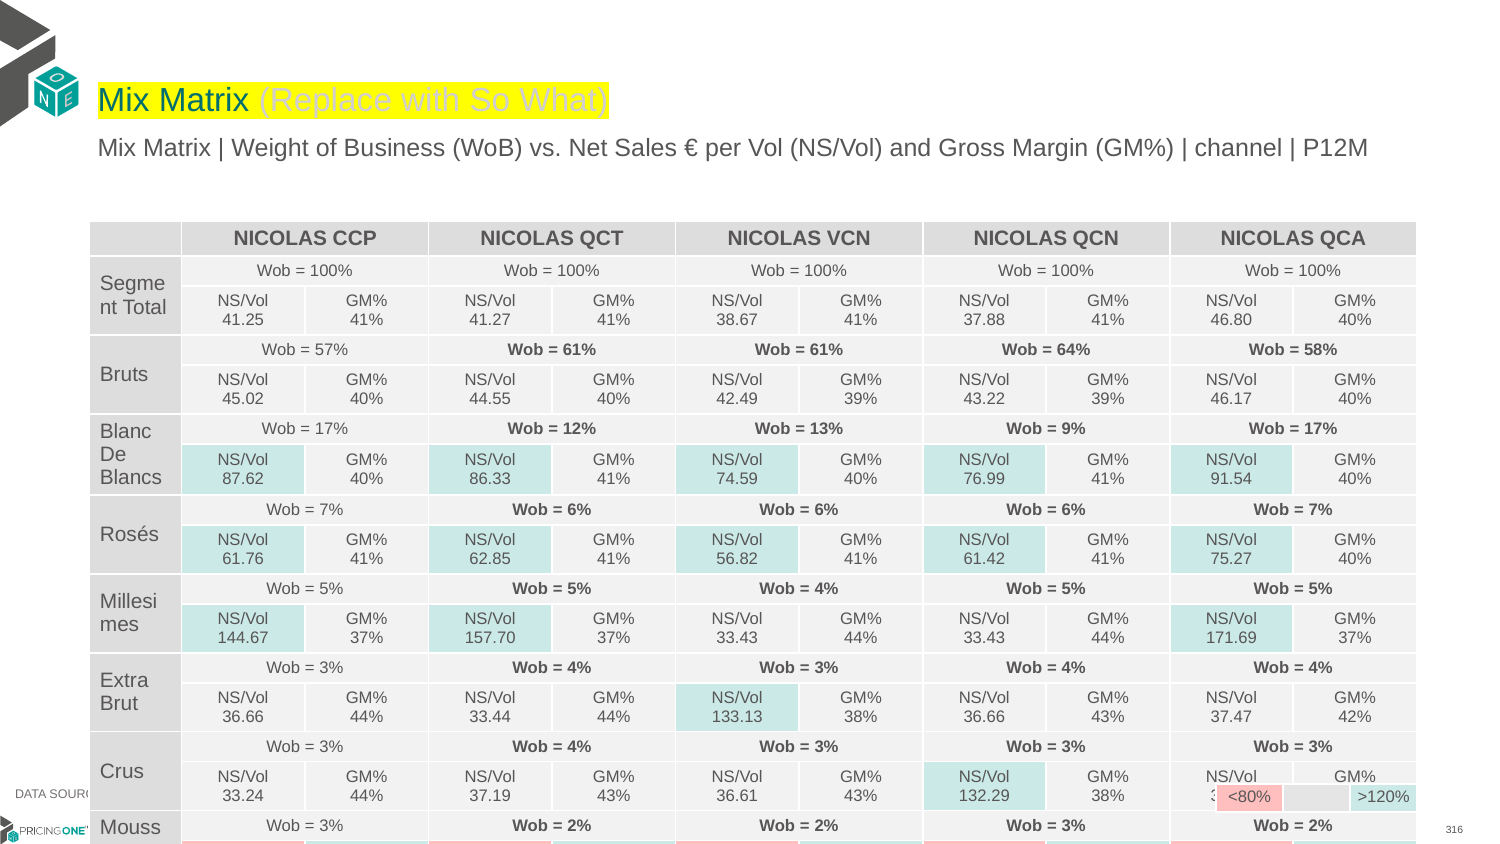

# Mix Matrix (Replace with So What)
Mix Matrix | Weight of Business (WoB) vs. Net Sales € per Vol (NS/Vol) and Gross Margin (GM%) | channel | P12M
|  | NICOLAS CCP |  | NICOLAS QCT |  | NICOLAS VCN |  | NICOLAS QCN |  | NICOLAS QCA |  |
| --- | --- | --- | --- | --- | --- | --- | --- | --- | --- | --- |
| Segment Total | Wob = 100% |  | Wob = 100% |  | Wob = 100% |  | Wob = 100% |  | Wob = 100% |  |
|  | NS/Vol 41.25 | GM% 41% | NS/Vol 41.27 | GM% 41% | NS/Vol 38.67 | GM% 41% | NS/Vol 37.88 | GM% 41% | NS/Vol 46.80 | GM% 40% |
| Bruts | Wob = 57% |  | Wob = 61% |  | Wob = 61% |  | Wob = 64% |  | Wob = 58% |  |
|  | NS/Vol 45.02 | GM% 40% | NS/Vol 44.55 | GM% 40% | NS/Vol 42.49 | GM% 39% | NS/Vol 43.22 | GM% 39% | NS/Vol 46.17 | GM% 40% |
| Blanc De Blancs | Wob = 17% |  | Wob = 12% |  | Wob = 13% |  | Wob = 9% |  | Wob = 17% |  |
|  | NS/Vol 87.62 | GM% 40% | NS/Vol 86.33 | GM% 41% | NS/Vol 74.59 | GM% 40% | NS/Vol 76.99 | GM% 41% | NS/Vol 91.54 | GM% 40% |
| Rosés | Wob = 7% |  | Wob = 6% |  | Wob = 6% |  | Wob = 6% |  | Wob = 7% |  |
|  | NS/Vol 61.76 | GM% 41% | NS/Vol 62.85 | GM% 41% | NS/Vol 56.82 | GM% 41% | NS/Vol 61.42 | GM% 41% | NS/Vol 75.27 | GM% 40% |
| Millesimes | Wob = 5% |  | Wob = 5% |  | Wob = 4% |  | Wob = 5% |  | Wob = 5% |  |
|  | NS/Vol 144.67 | GM% 37% | NS/Vol 157.70 | GM% 37% | NS/Vol 33.43 | GM% 44% | NS/Vol 33.43 | GM% 44% | NS/Vol 171.69 | GM% 37% |
| Extra Brut | Wob = 3% |  | Wob = 4% |  | Wob = 3% |  | Wob = 4% |  | Wob = 4% |  |
|  | NS/Vol 36.66 | GM% 44% | NS/Vol 33.44 | GM% 44% | NS/Vol 133.13 | GM% 38% | NS/Vol 36.66 | GM% 43% | NS/Vol 37.47 | GM% 42% |
| Crus | Wob = 3% |  | Wob = 4% |  | Wob = 3% |  | Wob = 3% |  | Wob = 3% |  |
|  | NS/Vol 33.24 | GM% 44% | NS/Vol 37.19 | GM% 43% | NS/Vol 36.61 | GM% 43% | NS/Vol 132.29 | GM% 38% | NS/Vol 33.31 | GM% 44% |
| Mousseux Italiens | Wob = 3% |  | Wob = 2% |  | Wob = 2% |  | Wob = 3% |  | Wob = 2% |  |
|  | NS/Vol 9.30 | GM% 54% | NS/Vol 9.70 | GM% 54% | NS/Vol 9.54 | GM% 54% | NS/Vol 9.57 | GM% 55% | NS/Vol 9.69 | GM% 54% |
| Mousseux Val De Loire | Wob = 1% |  | Wob = 1% |  | Wob = 2% |  | Wob = 2% |  | Wob = 1% |  |
|  | NS/Vol 12.21 | GM% 48% | NS/Vol 12.89 | GM% 51% | NS/Vol 12.43 | GM% 49% | NS/Vol 12.63 | GM% 49% | NS/Vol 28.77 | GM% 54% |
| Mousseux Autres | Wob = 1% |  | Wob = 1% |  | Wob = 1% |  | Wob = 1% |  | Wob = 1% |  |
|  | NS/Vol 11.29 | GM% 46% | NS/Vol 15.74 | GM% 42% | NS/Vol 13.60 | GM% 50% | NS/Vol 24.38 | GM% 53% | NS/Vol 12.65 | GM% 51% |
| Mousseux Alsace | Wob = 1% |  | Wob = 1% |  | Wob = 1% |  | Wob = 1% |  | Wob = 1% |  |
|  | NS/Vol 14.41 | GM% 41% | NS/Vol 24.76 | GM% 53% | NS/Vol 22.43 | GM% 52% | NS/Vol 13.44 | GM% 51% | NS/Vol 54.79 | GM% 42% |
| Effervescents Sans Alcool | Wob = 1% |  | Wob = 1% |  | Wob = 1% |  | Wob = 1% |  | Wob = 0% |  |
|  | NS/Vol 24.17 | GM% 53% | NS/Vol 13.49 | GM% 51% | NS/Vol 39.57 | GM% 43% | NS/Vol 16.97 | GM% 44% | NS/Vol 41.30 | GM% 43% |
DATA SOURCE: Client P&L
| <80% |  | >120% |
| --- | --- | --- |

14/01/2024
316